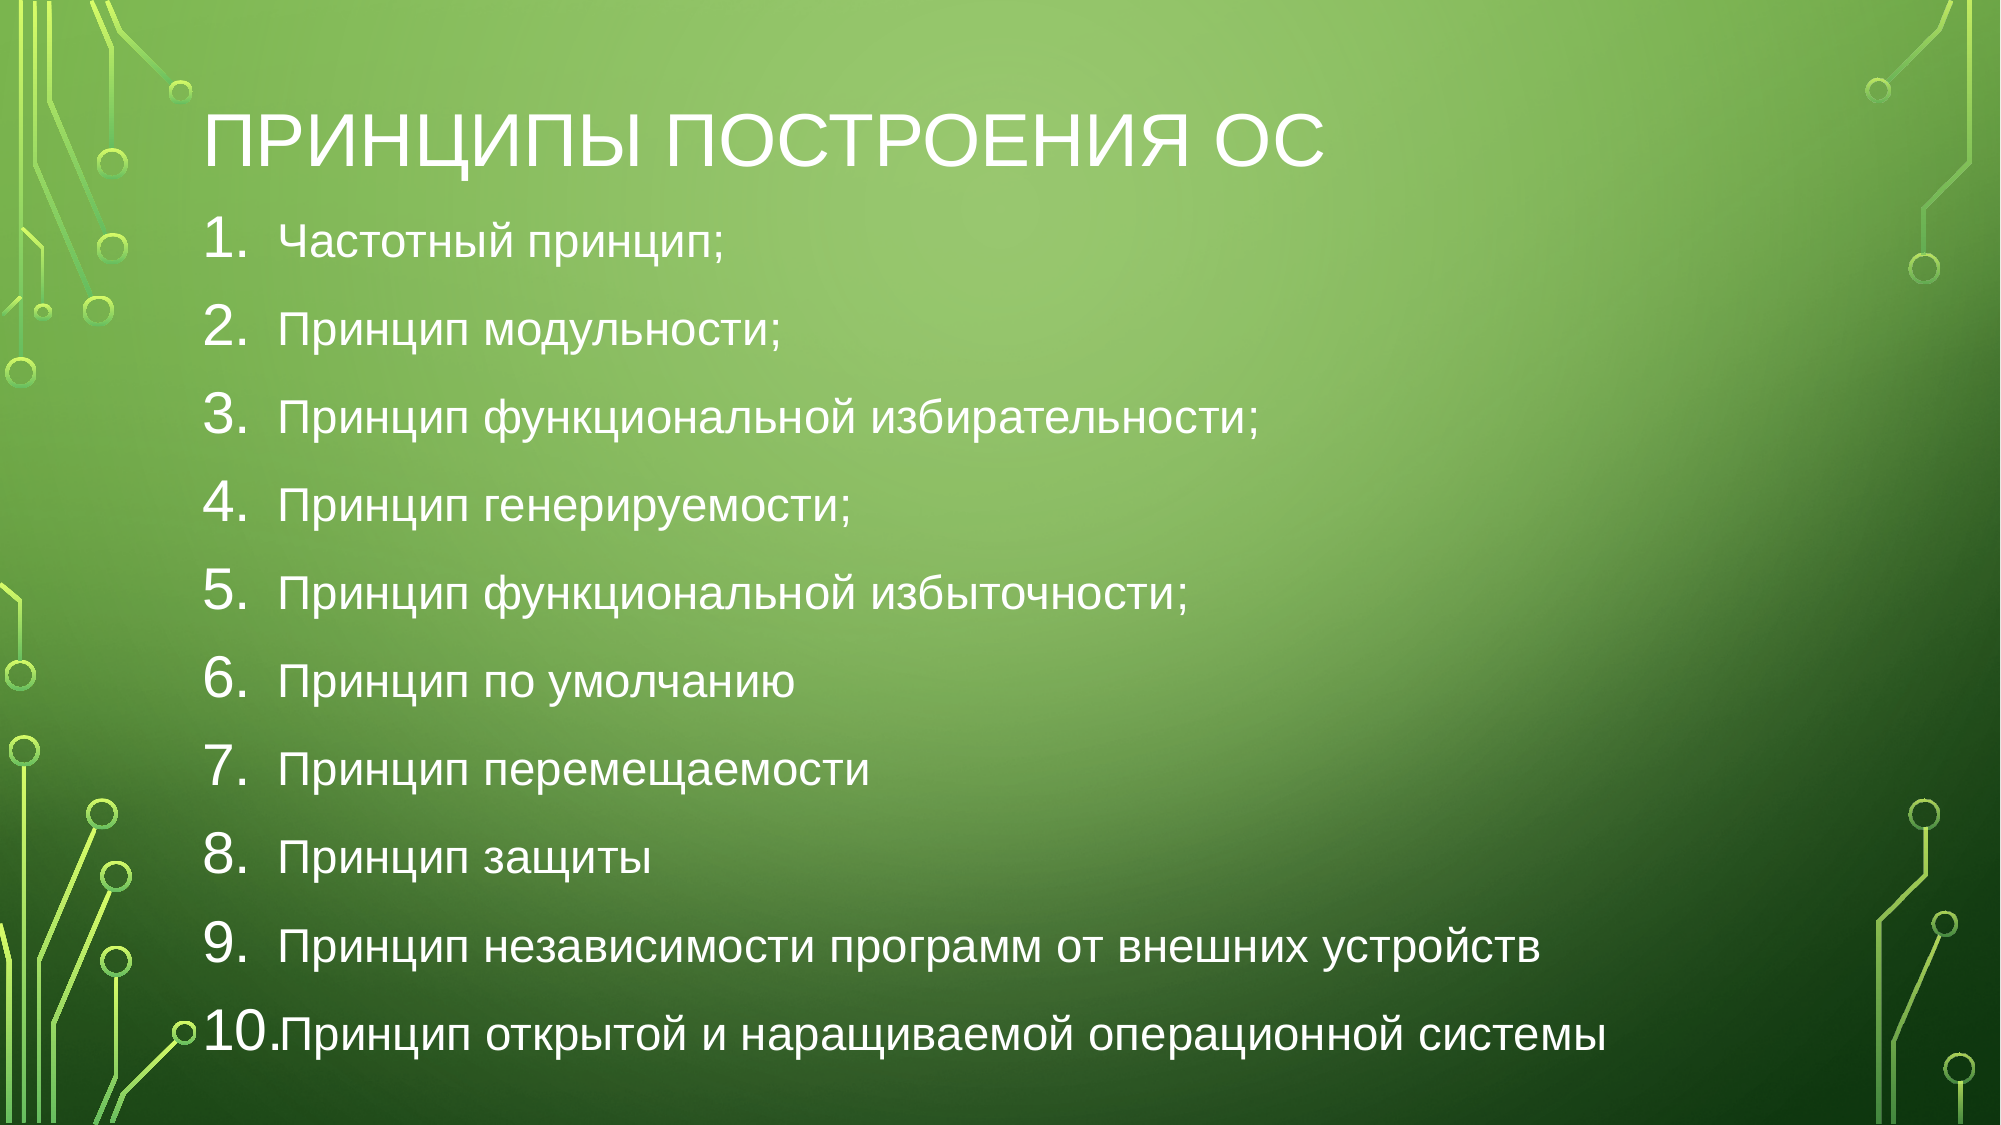

# Принципы построения ос
Частотный принцип;
Принцип модульности;
Принцип функциональной избирательности;
Принцип генерируемости;
Принцип функциональной избыточности;
Принцип по умолчанию
Принцип перемещаемости
Принцип защиты
Принцип независимости программ от внешних устройств
Принцип открытой и наращиваемой операционной системы